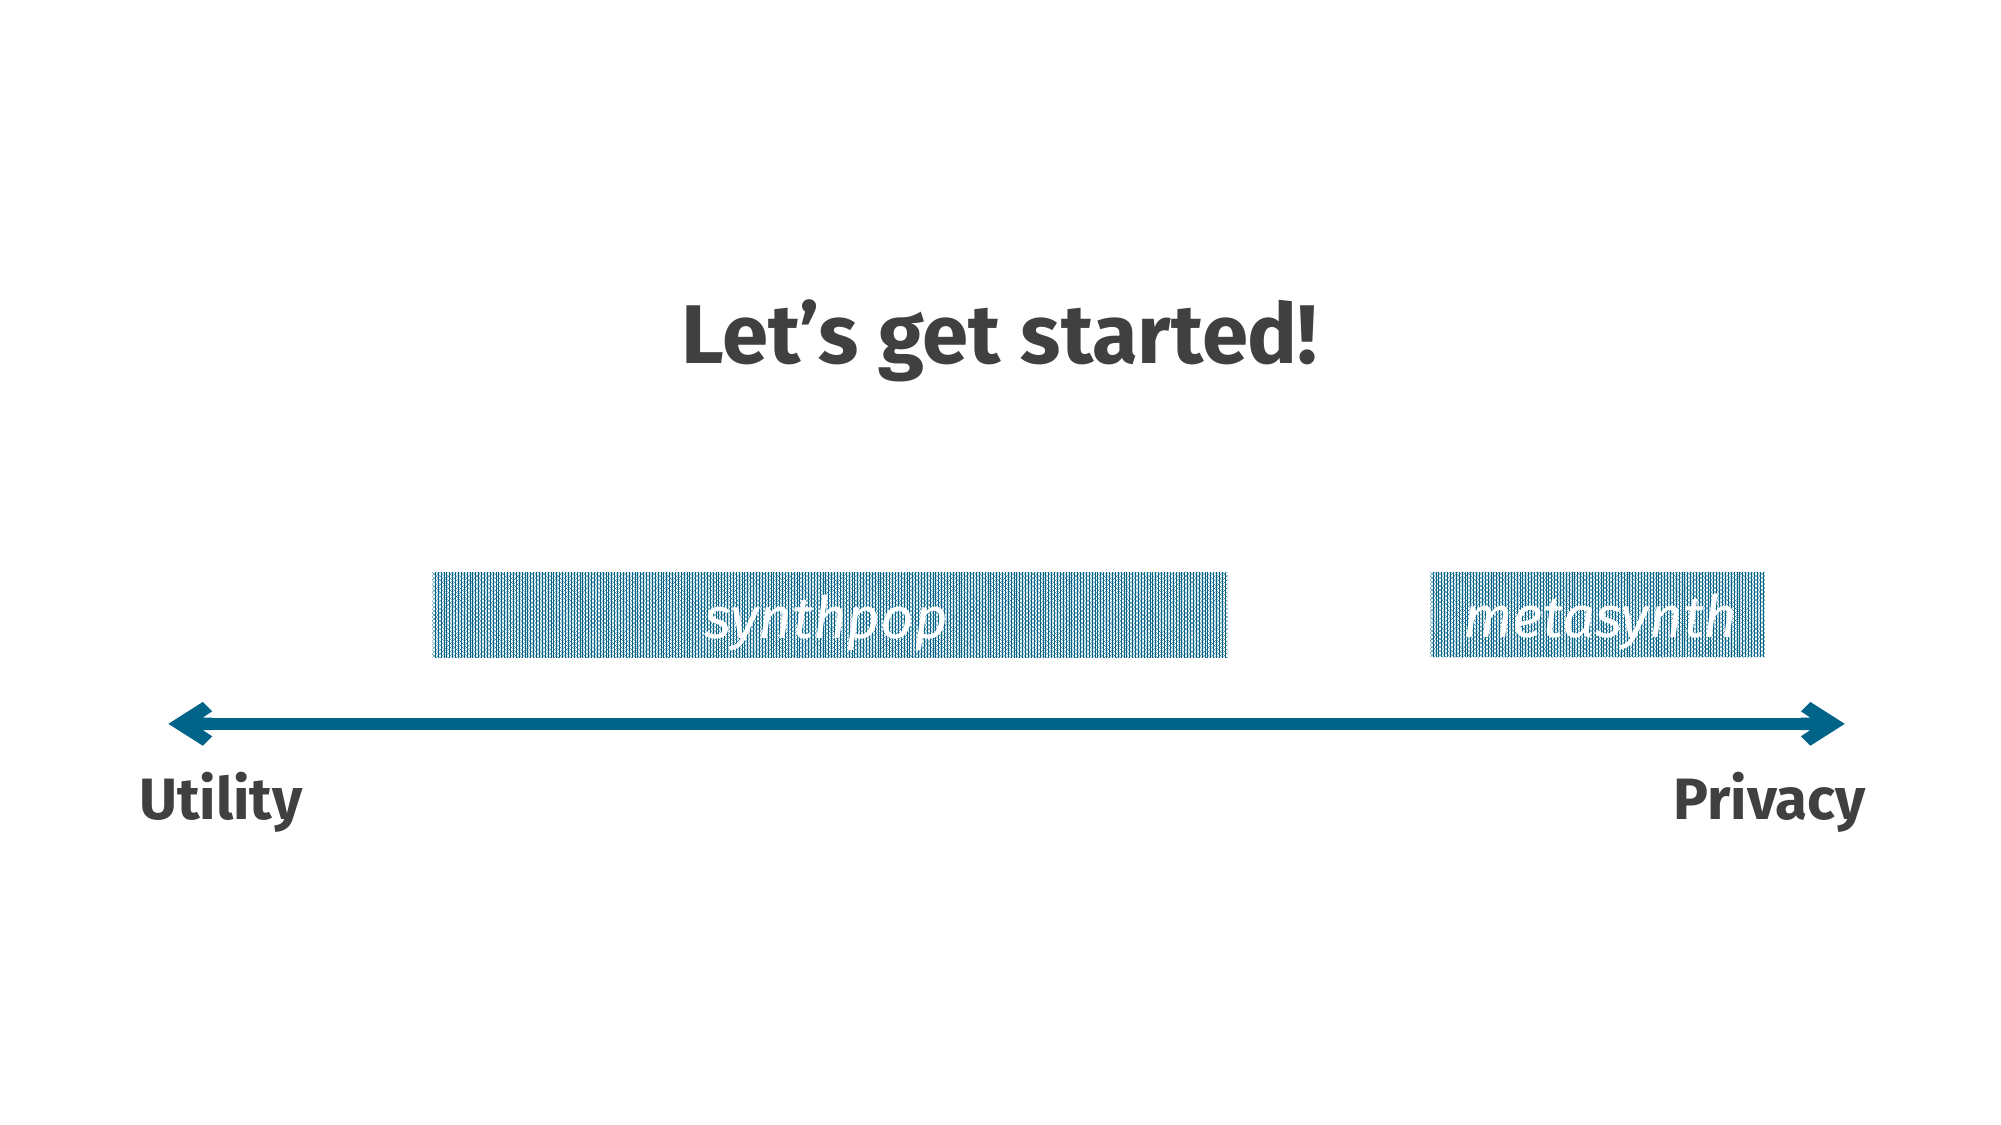

# Let’s get started!

metasynth
synthpop

Utility

Privacy